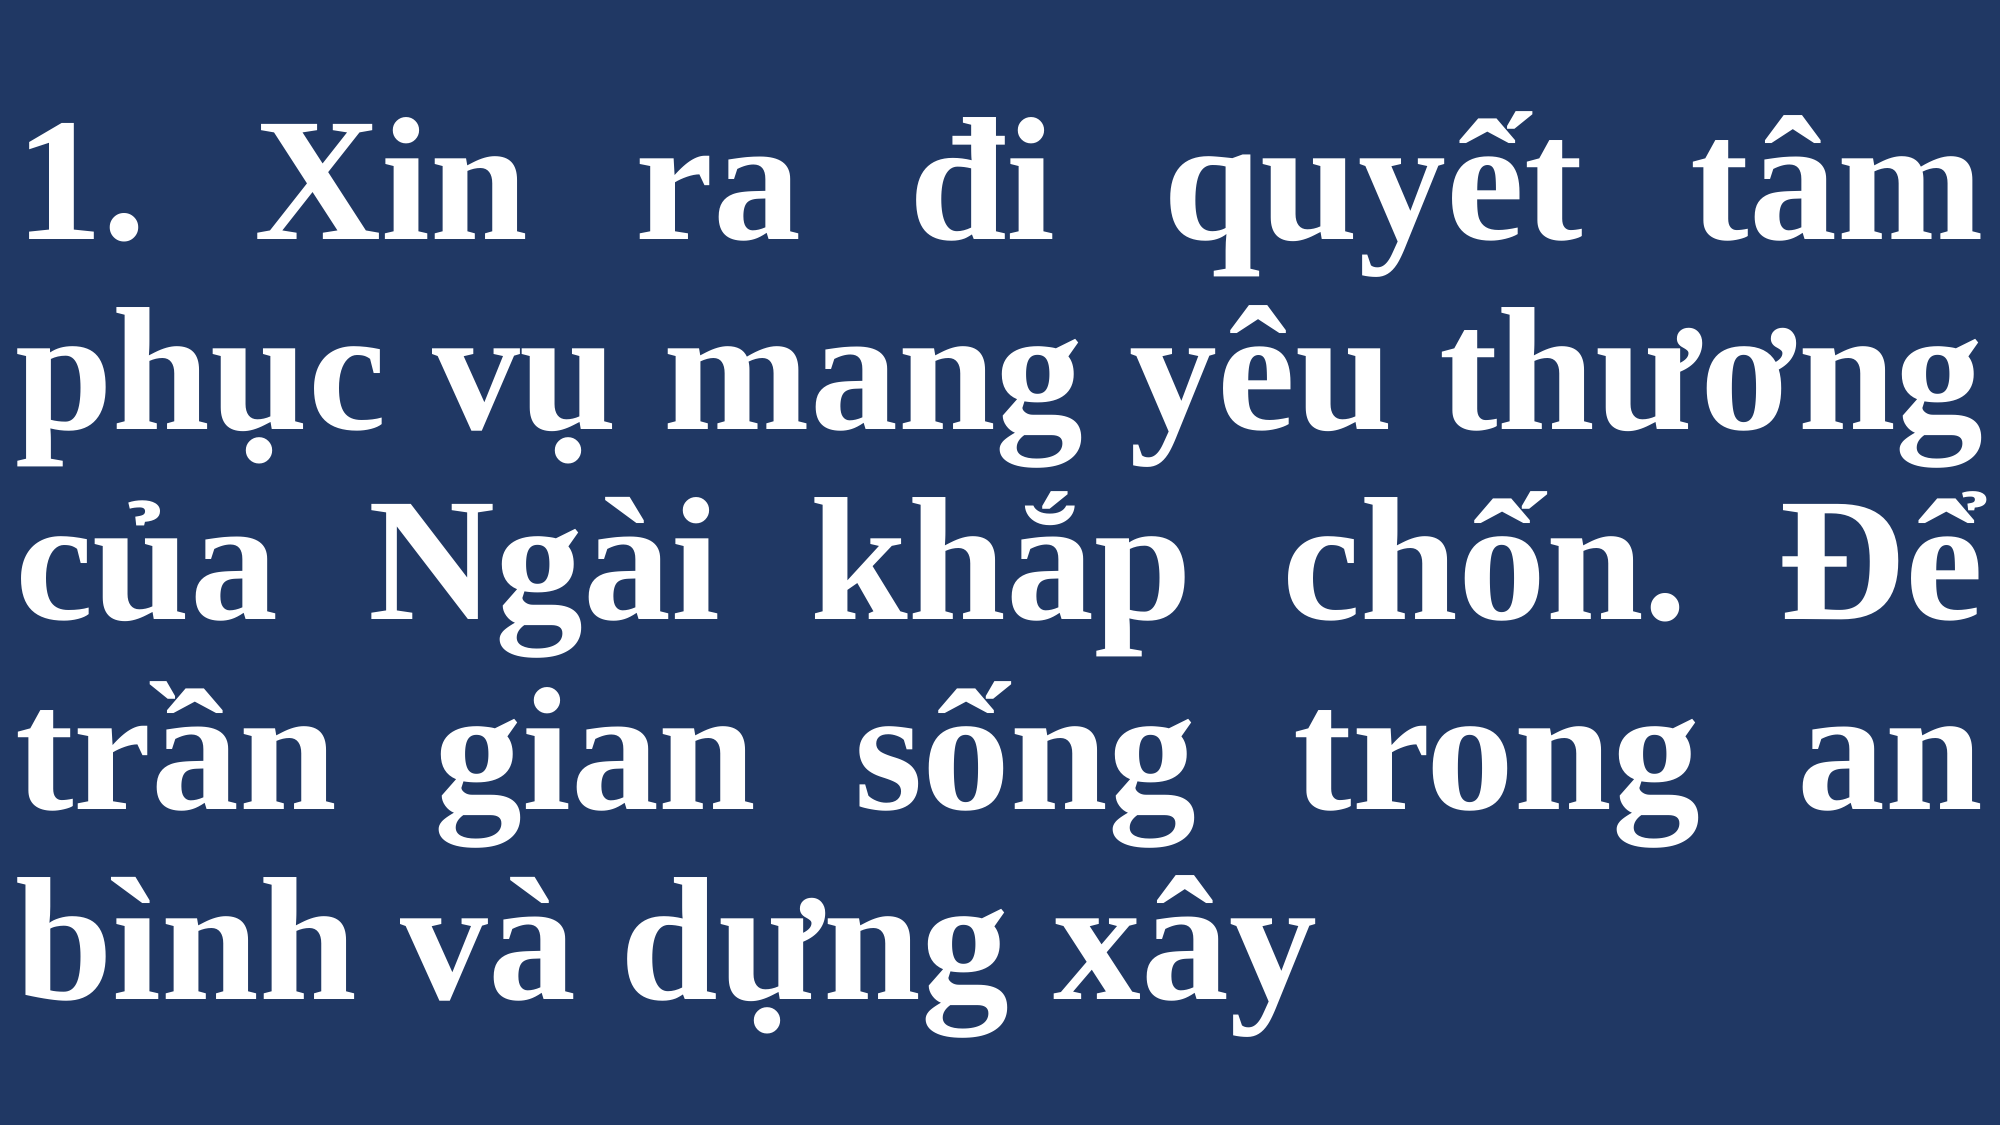

# 1. Xin ra đi quyết tâm phục vụ mang yêu thương của Ngài khắp chốn. Để trần gian sống trong an bình và dựng xây